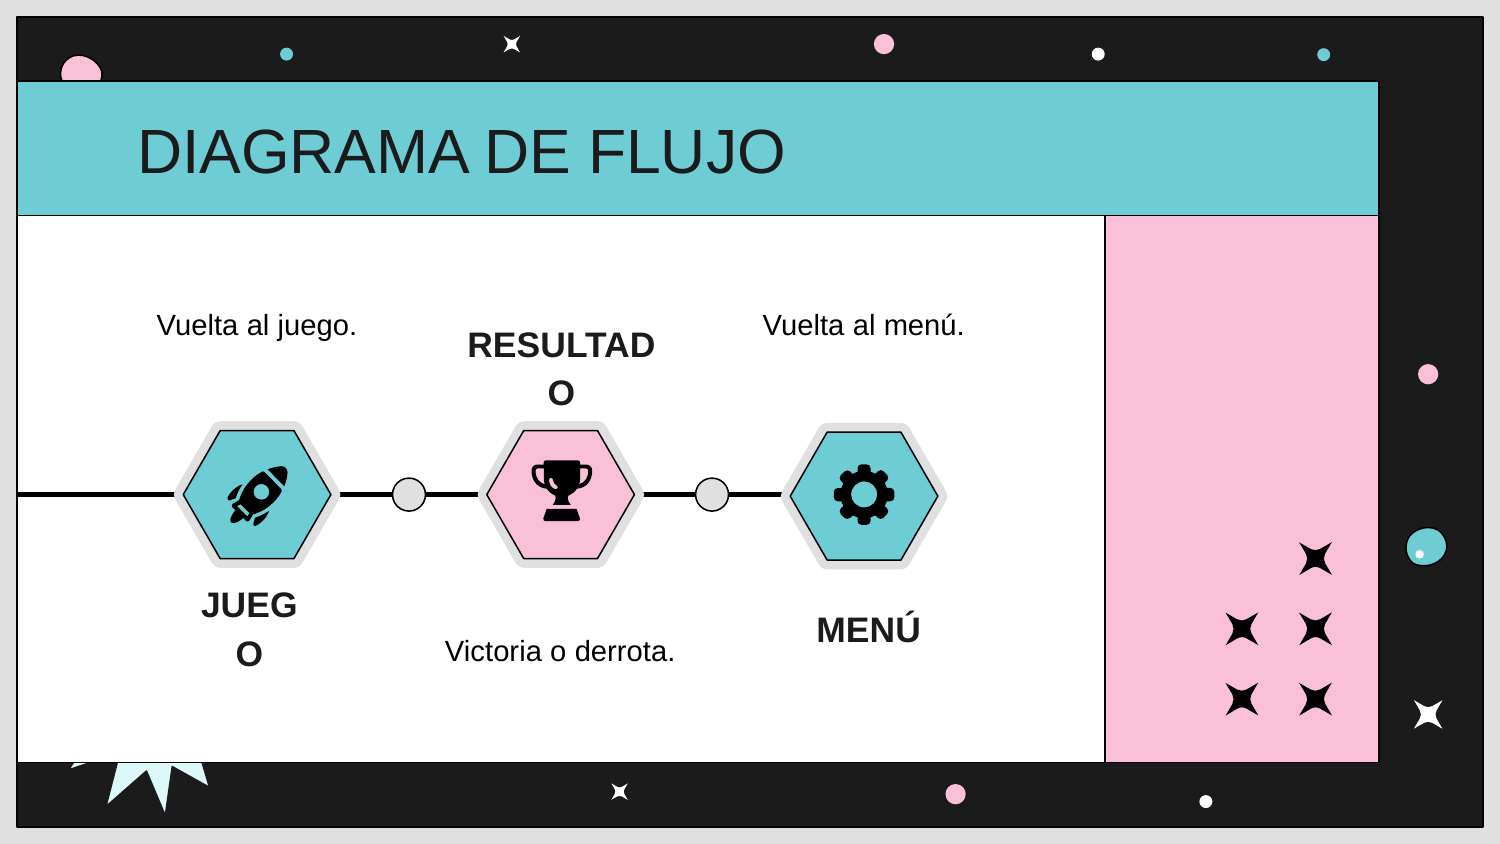

# DIAGRAMA DE FLUJO
Vuelta al juego.
Vuelta al menú.
RESULTADO

Victoria o derrota.
JUEGO
MENÚ